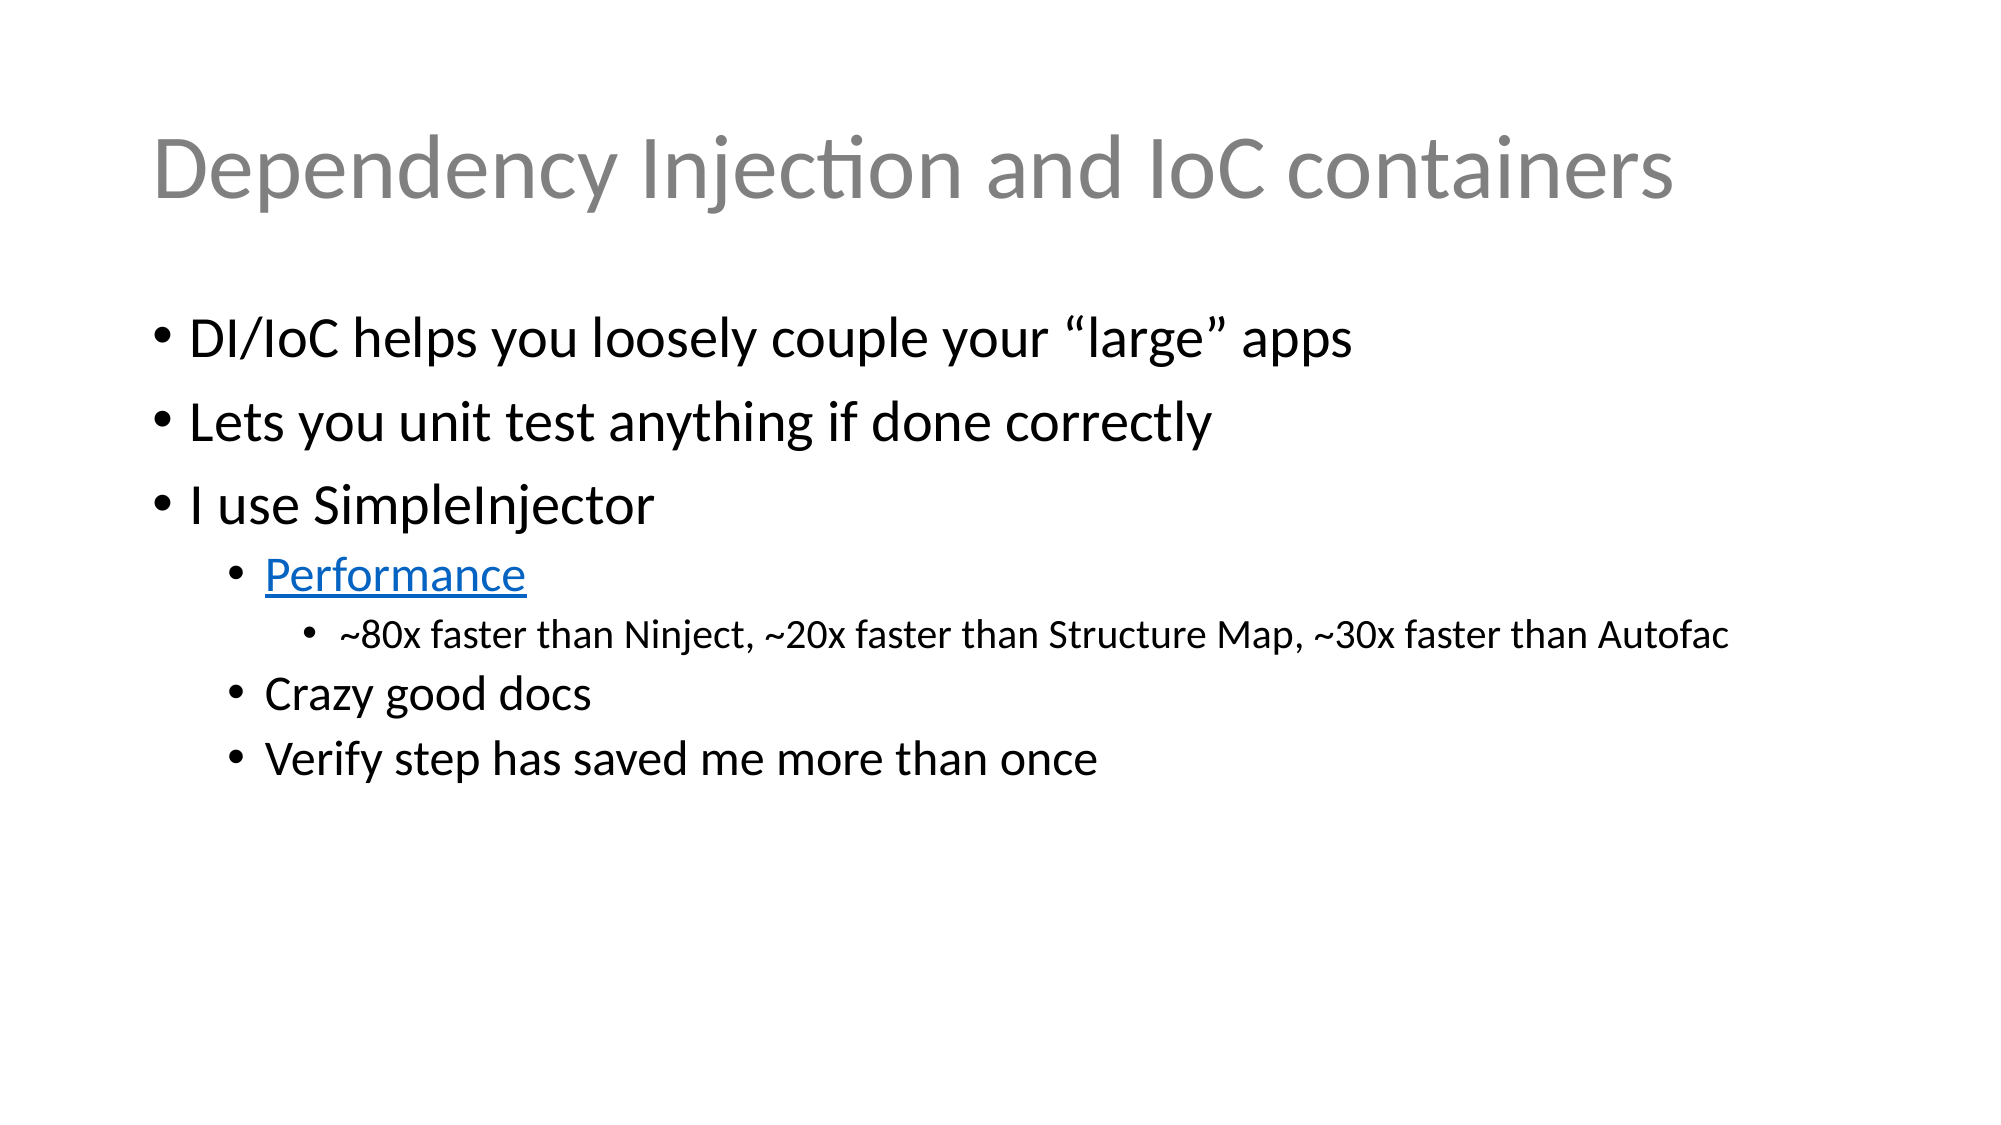

# Dependency Injection and IoC containers
DI/IoC helps you loosely couple your “large” apps
Lets you unit test anything if done correctly
I use SimpleInjector
Performance
~80x faster than Ninject, ~20x faster than Structure Map, ~30x faster than Autofac
Crazy good docs
Verify step has saved me more than once